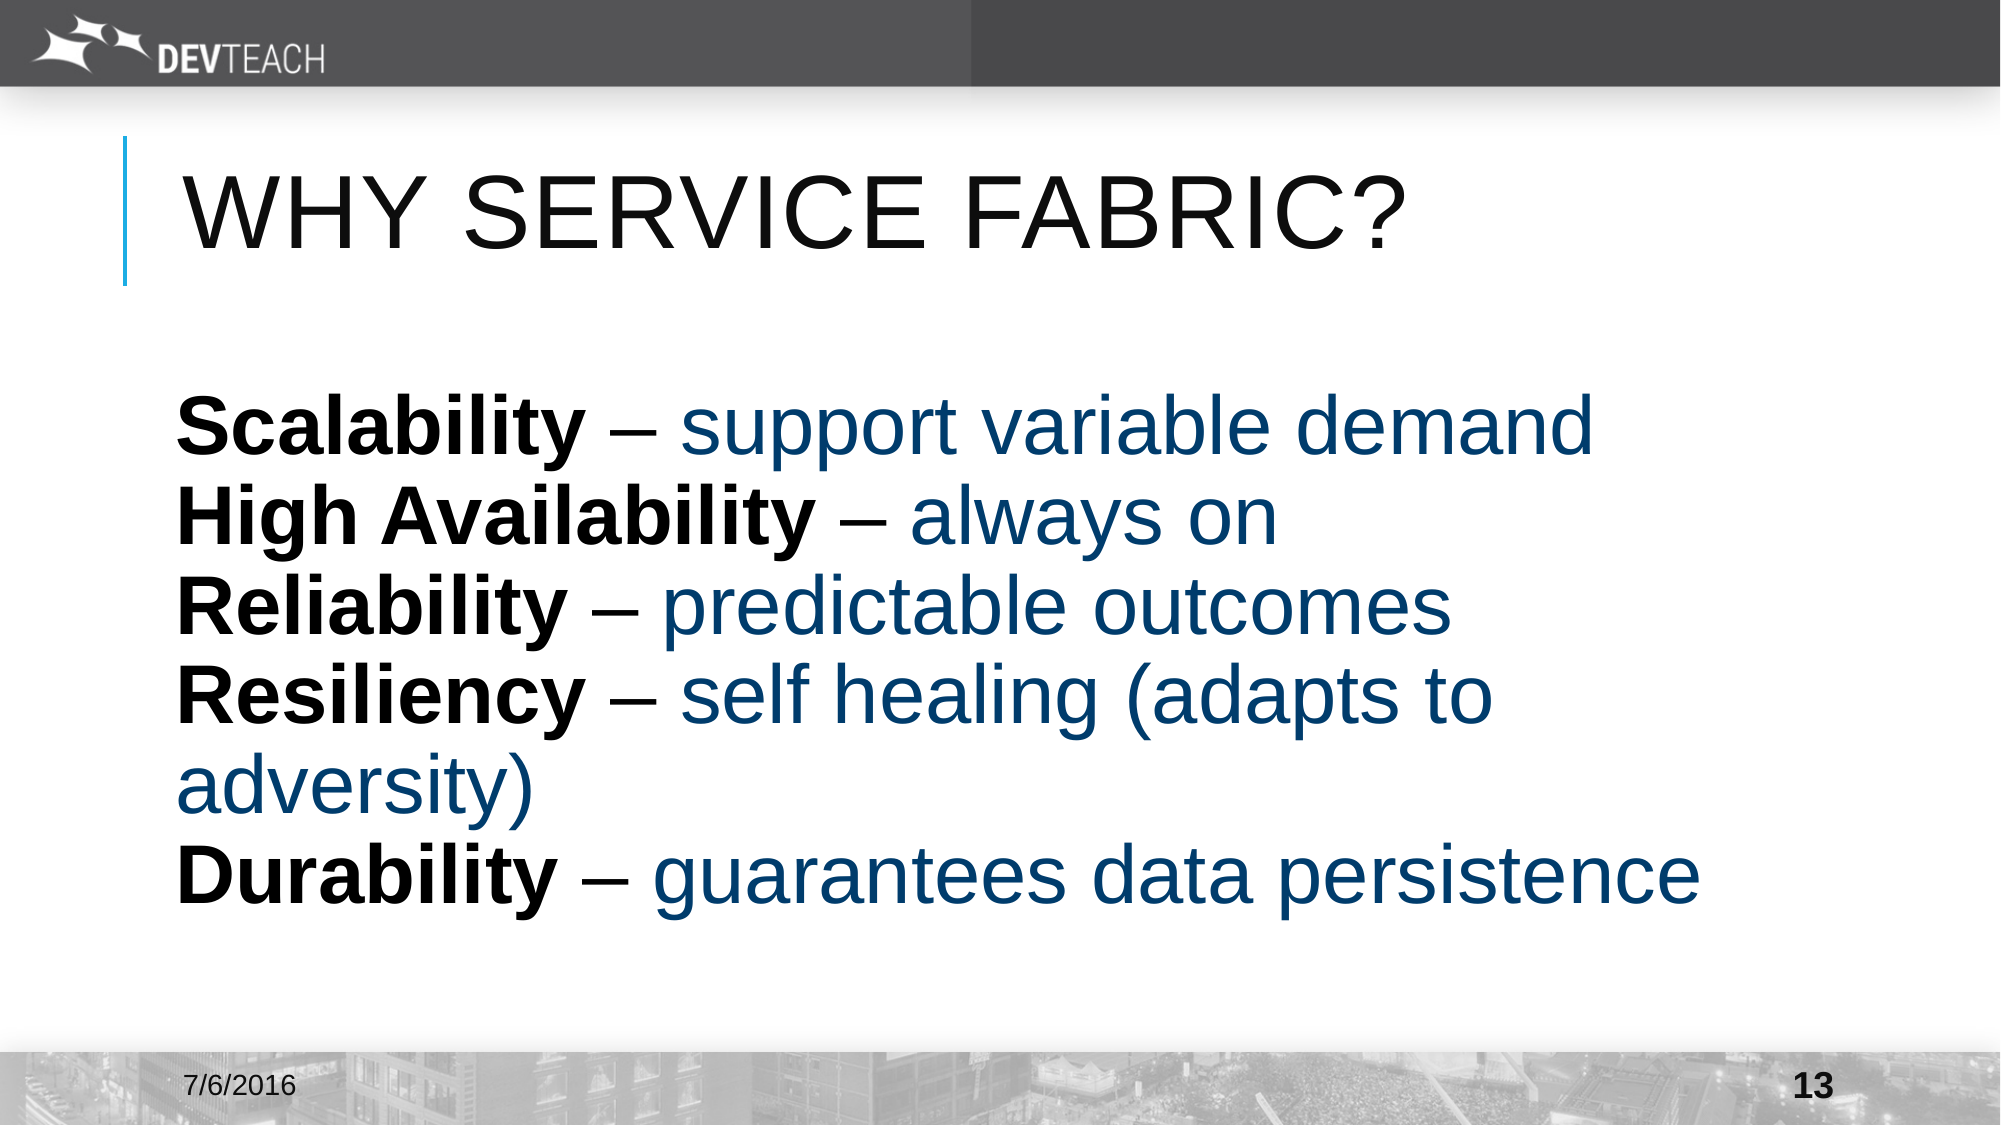

# WHY Service fabric?
Scalability – support variable demand
High Availability – always on
Reliability – predictable outcomes
Resiliency – self healing (adapts to adversity)
Durability – guarantees data persistence
7/6/2016
13